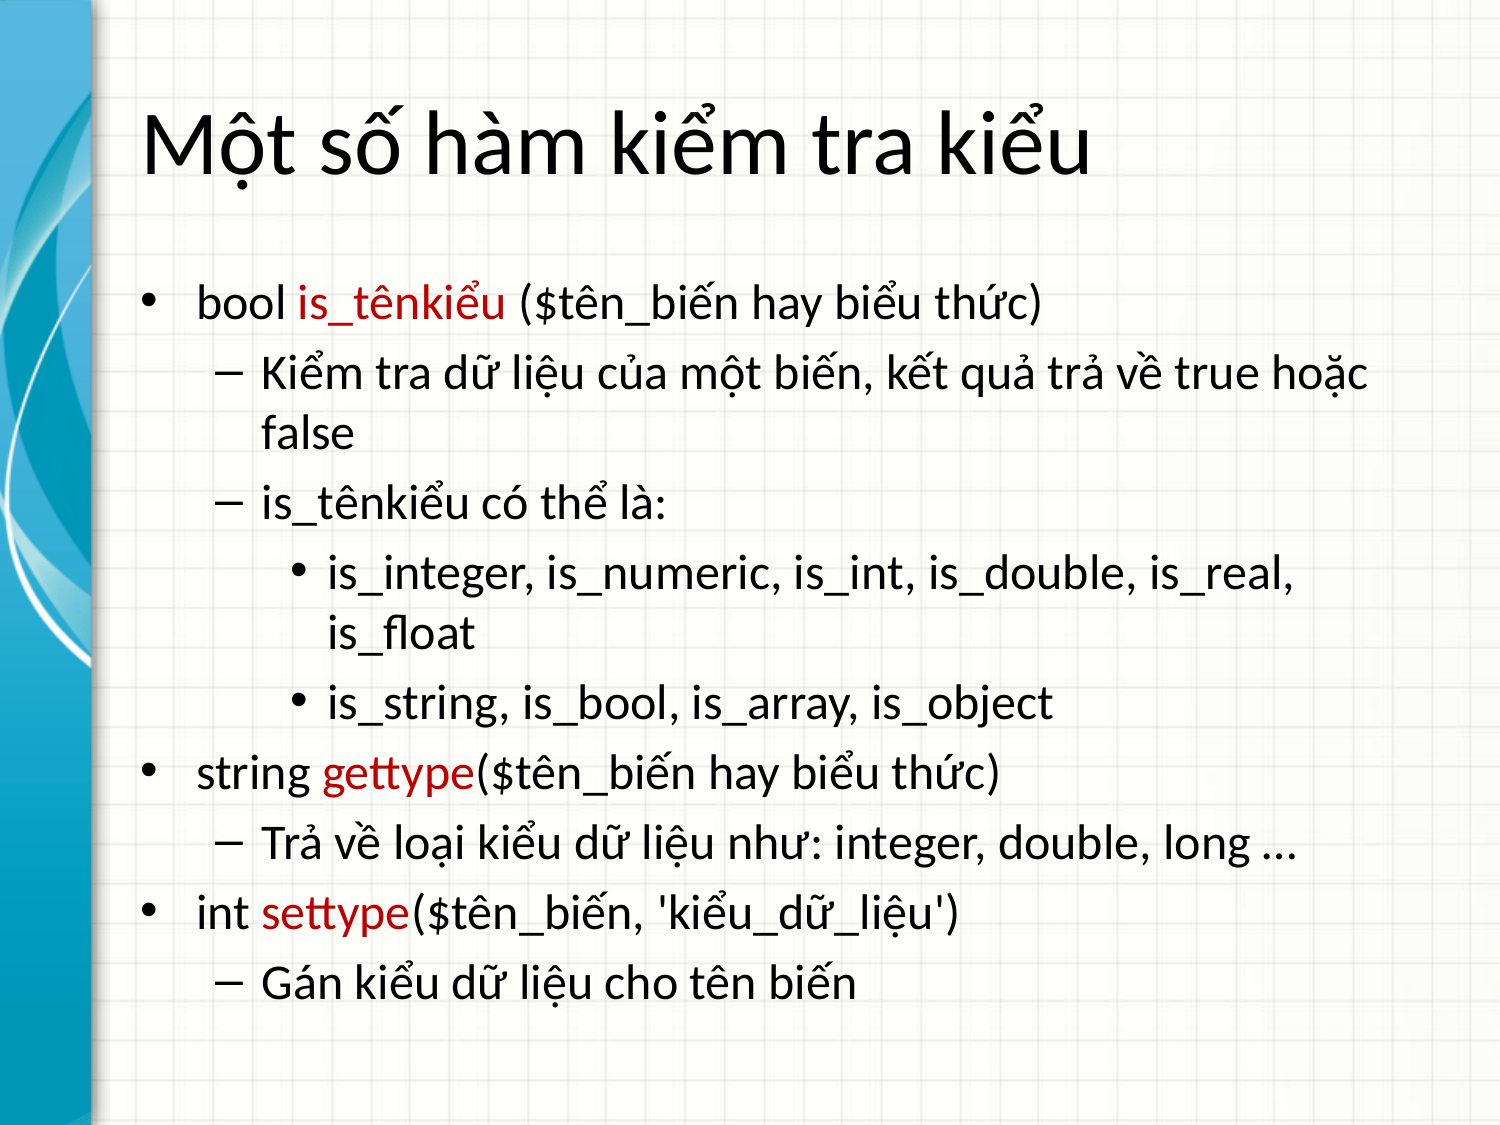

# Một số hàm kiểm tra kiểu
bool is_tênkiểu ($tên_biến hay biểu thức)
Kiểm tra dữ liệu của một biến, kết quả trả về true hoặc false
is_tênkiểu có thể là:
is_integer, is_numeric, is_int, is_double, is_real, is_float
is_string, is_bool, is_array, is_object
string gettype($tên_biến hay biểu thức)
Trả về loại kiểu dữ liệu như: integer, double, long …
int settype($tên_biến, 'kiểu_dữ_liệu')
Gán kiểu dữ liệu cho tên biến